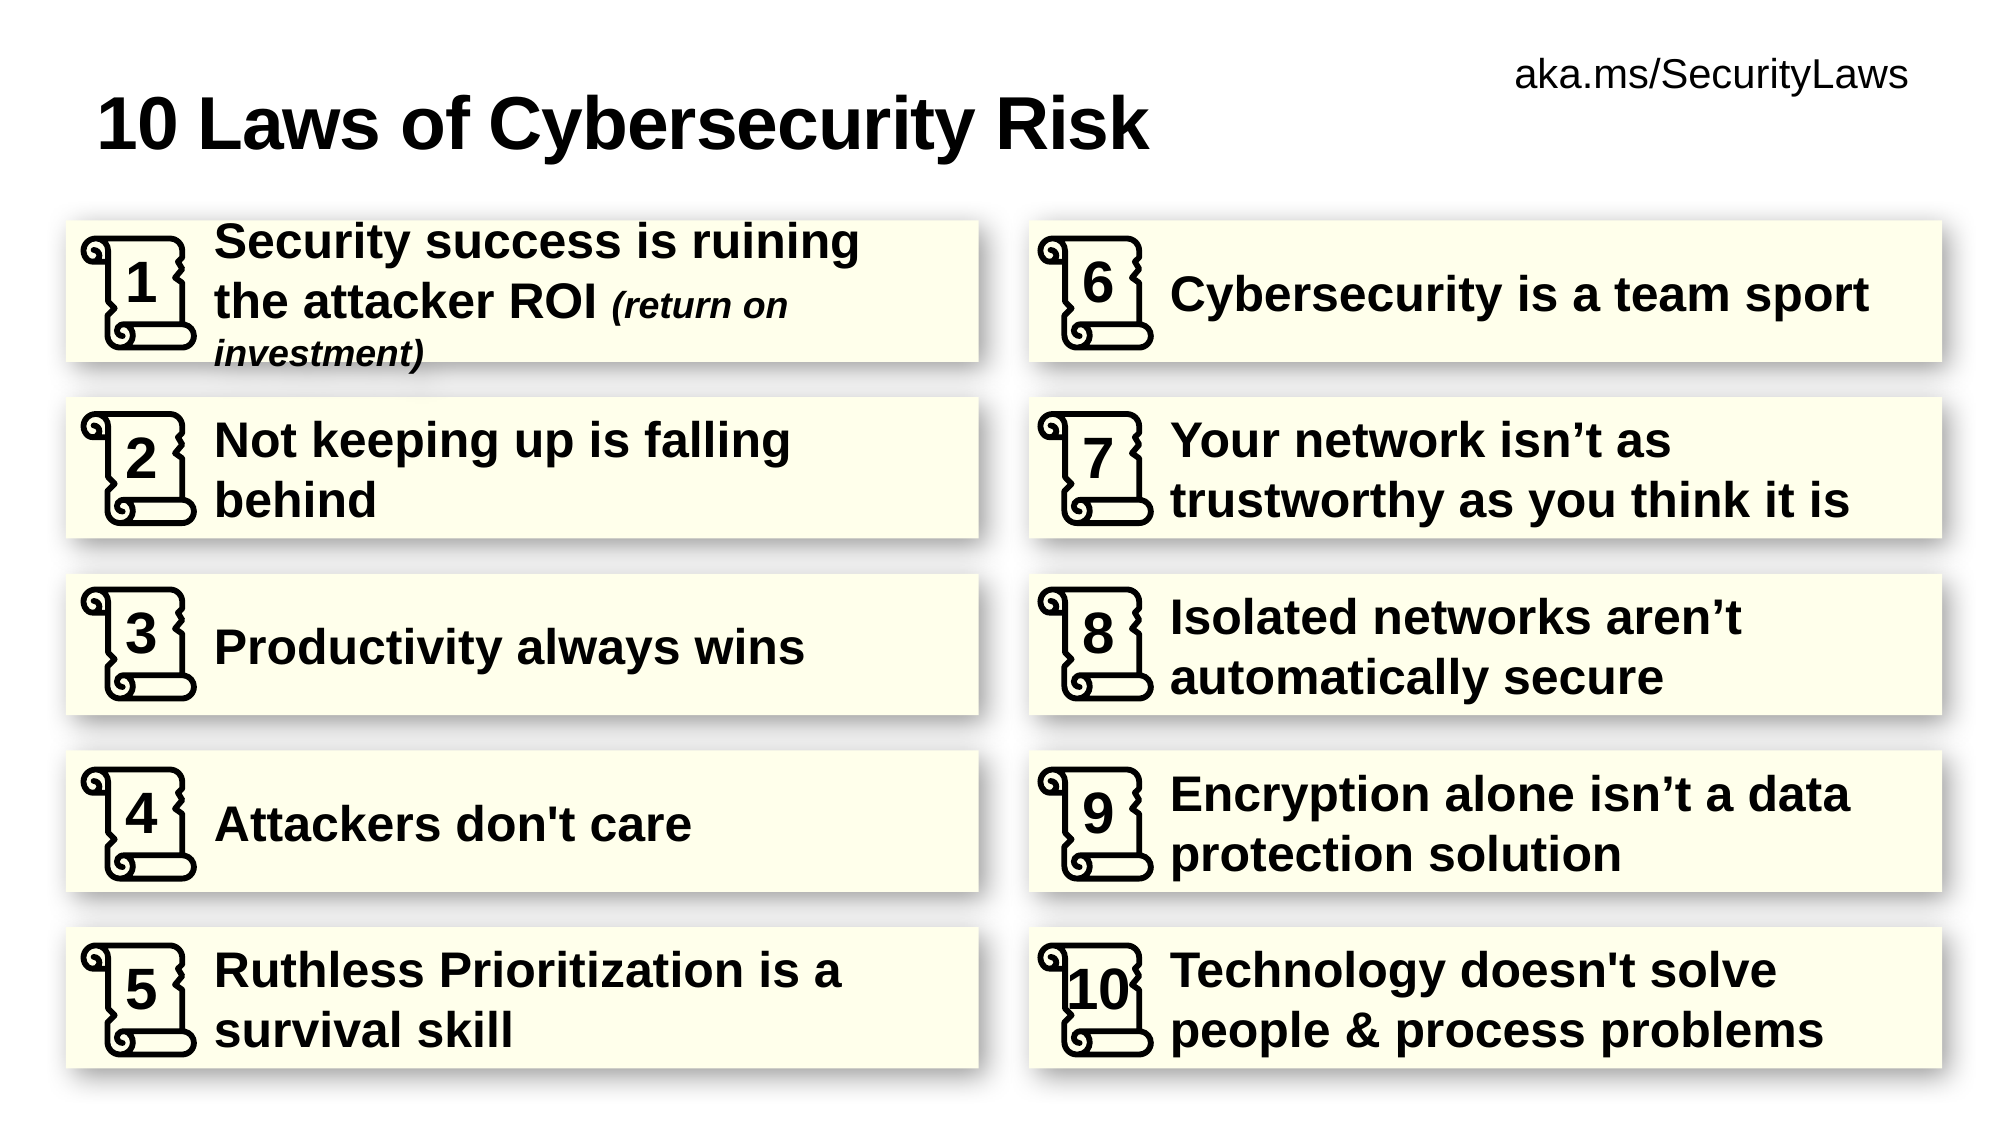

aka.ms/SecurityLaws
# 10 Laws of Cybersecurity Risk
	Security success is ruining the attacker ROI (return on investment)
	Cybersecurity is a team sport

1

6
	Not keeping up is falling behind
	Your network isn’t as trustworthy as you think it is

2

7
	Productivity always wins
	Isolated networks aren’t automatically secure

3

8
	Attackers don't care
	Encryption alone isn’t a data protection solution

4

9
	Ruthless Prioritization is a survival skill
	Technology doesn't solve people & process problems

5

10